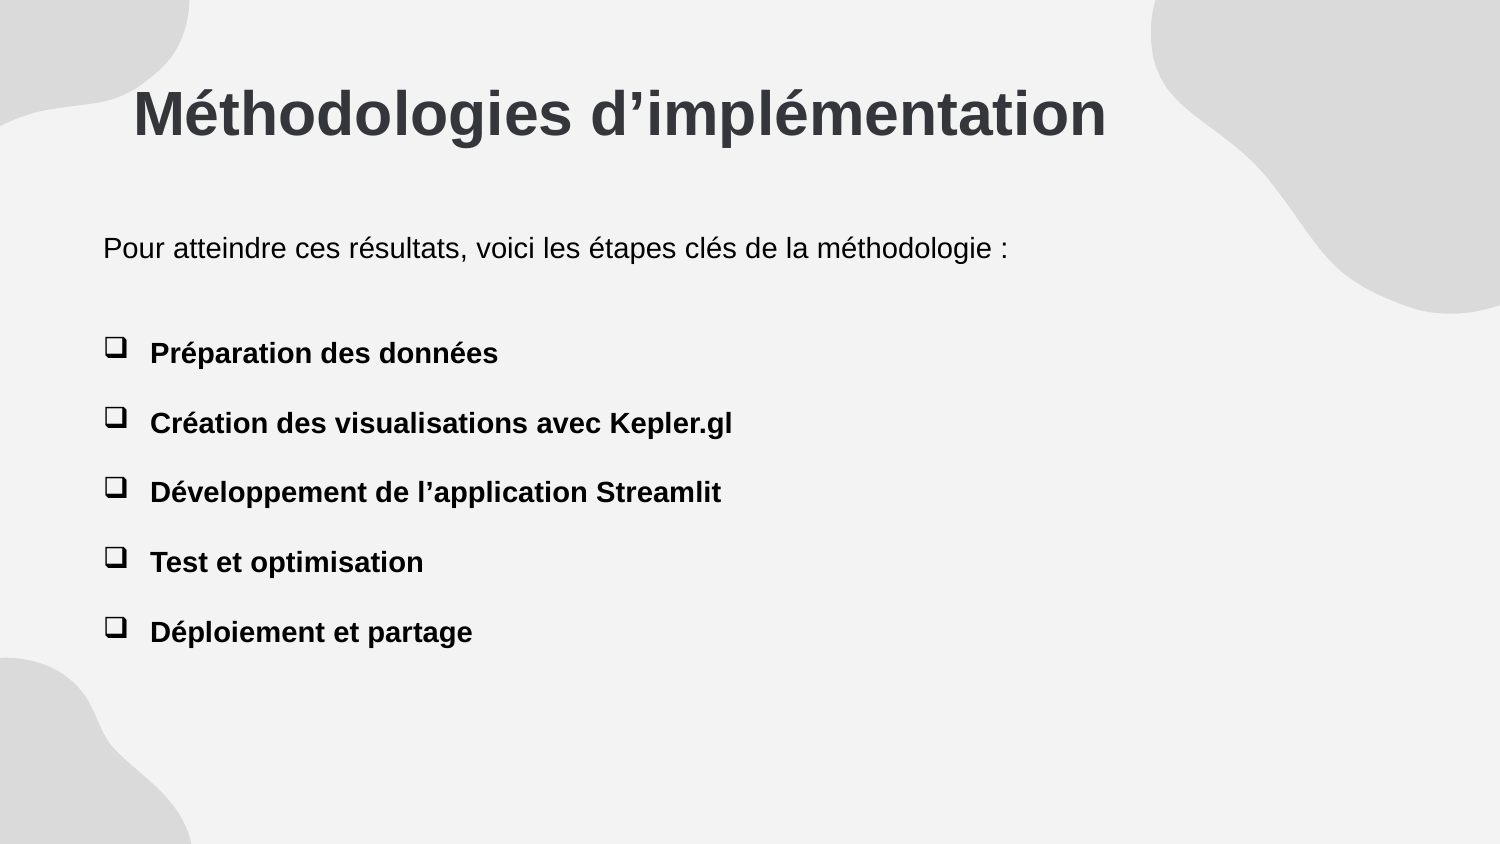

# Méthodologies d’implémentation
Pour atteindre ces résultats, voici les étapes clés de la méthodologie :

Préparation des données

Création des visualisations avec Kepler.gl

Développement de l’application Streamlit

Test et optimisation

Déploiement et partage